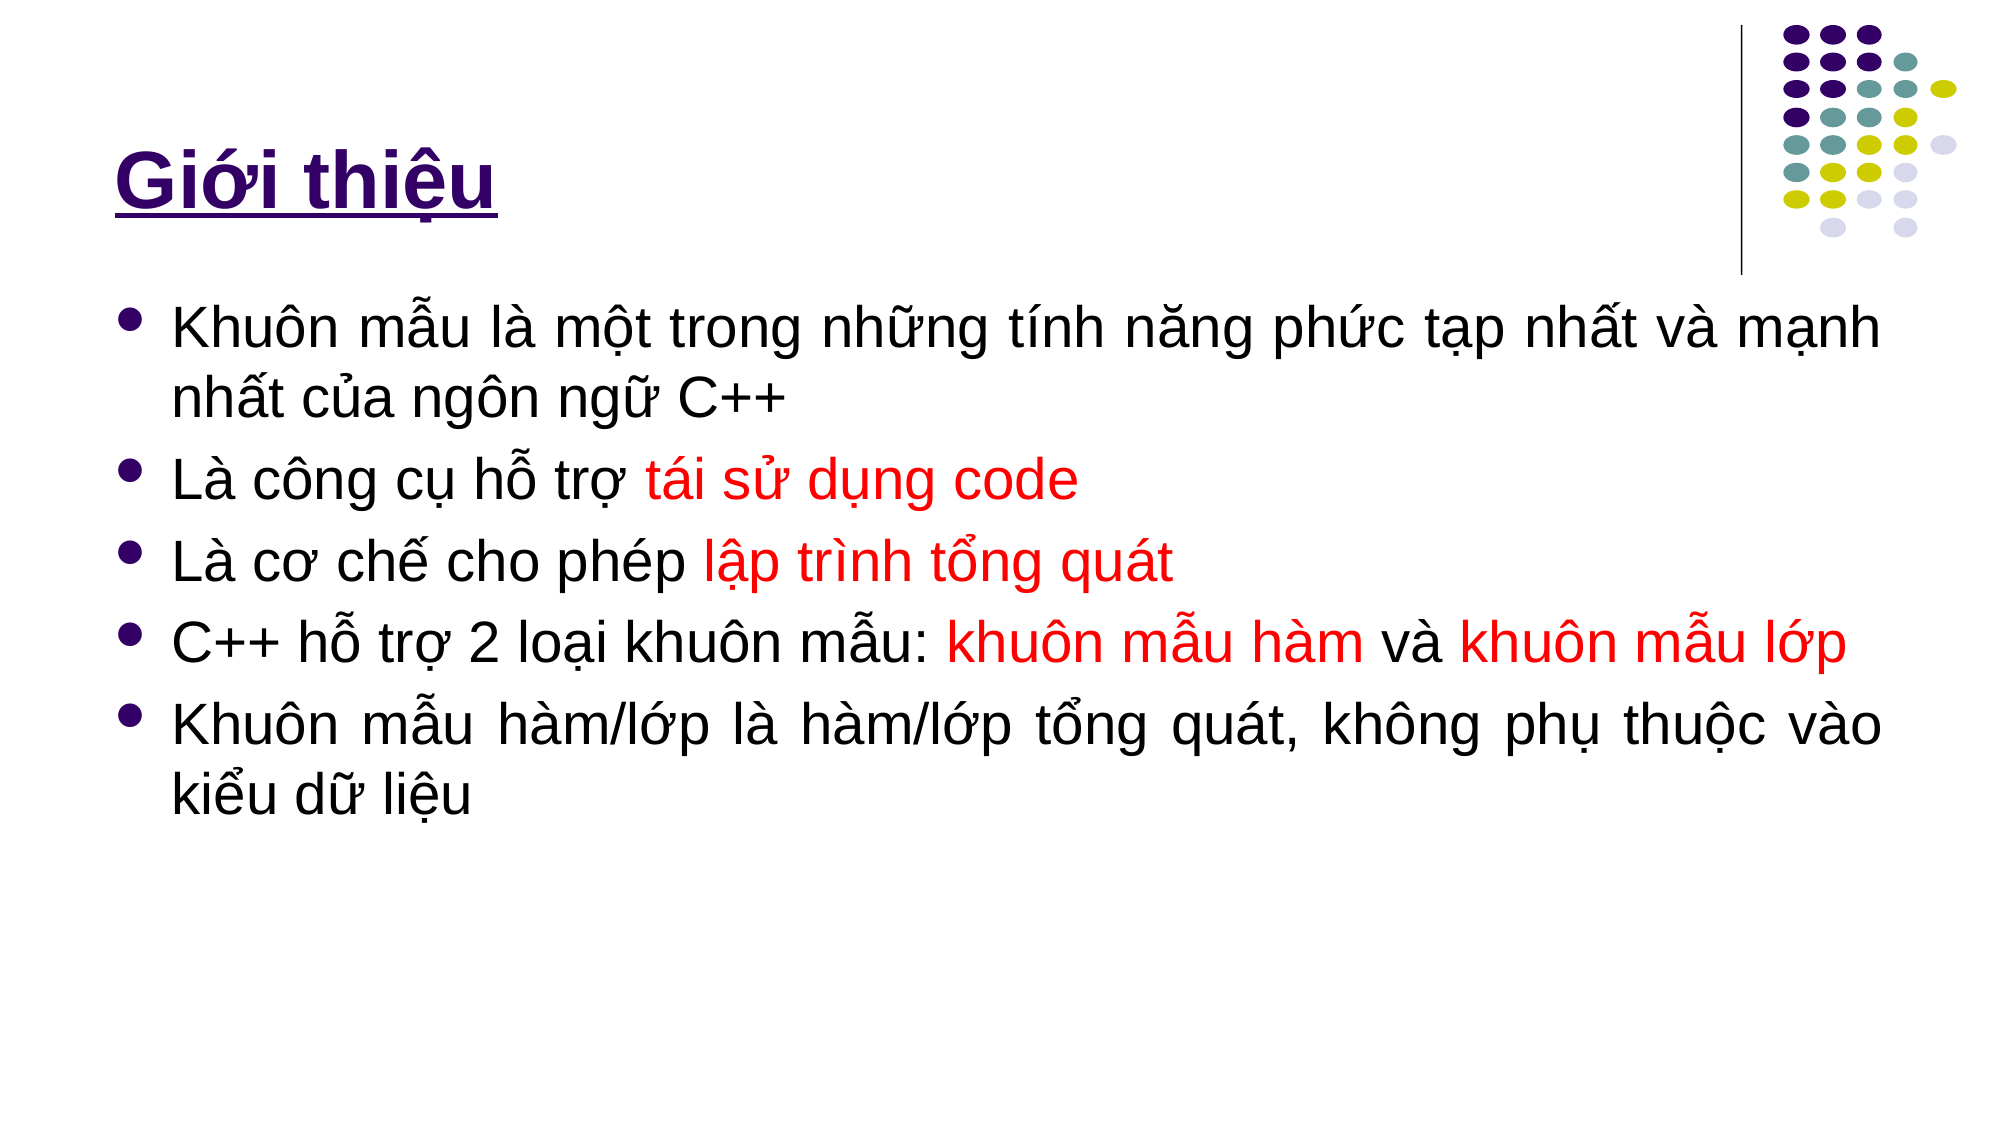

# Giới thiệu
Khuôn mẫu là một trong những tính năng phức tạp nhất và mạnh nhất của ngôn ngữ C++
Là công cụ hỗ trợ tái sử dụng code
Là cơ chế cho phép lập trình tổng quát
C++ hỗ trợ 2 loại khuôn mẫu: khuôn mẫu hàm và khuôn mẫu lớp
Khuôn mẫu hàm/lớp là hàm/lớp tổng quát, không phụ thuộc vào kiểu dữ liệu